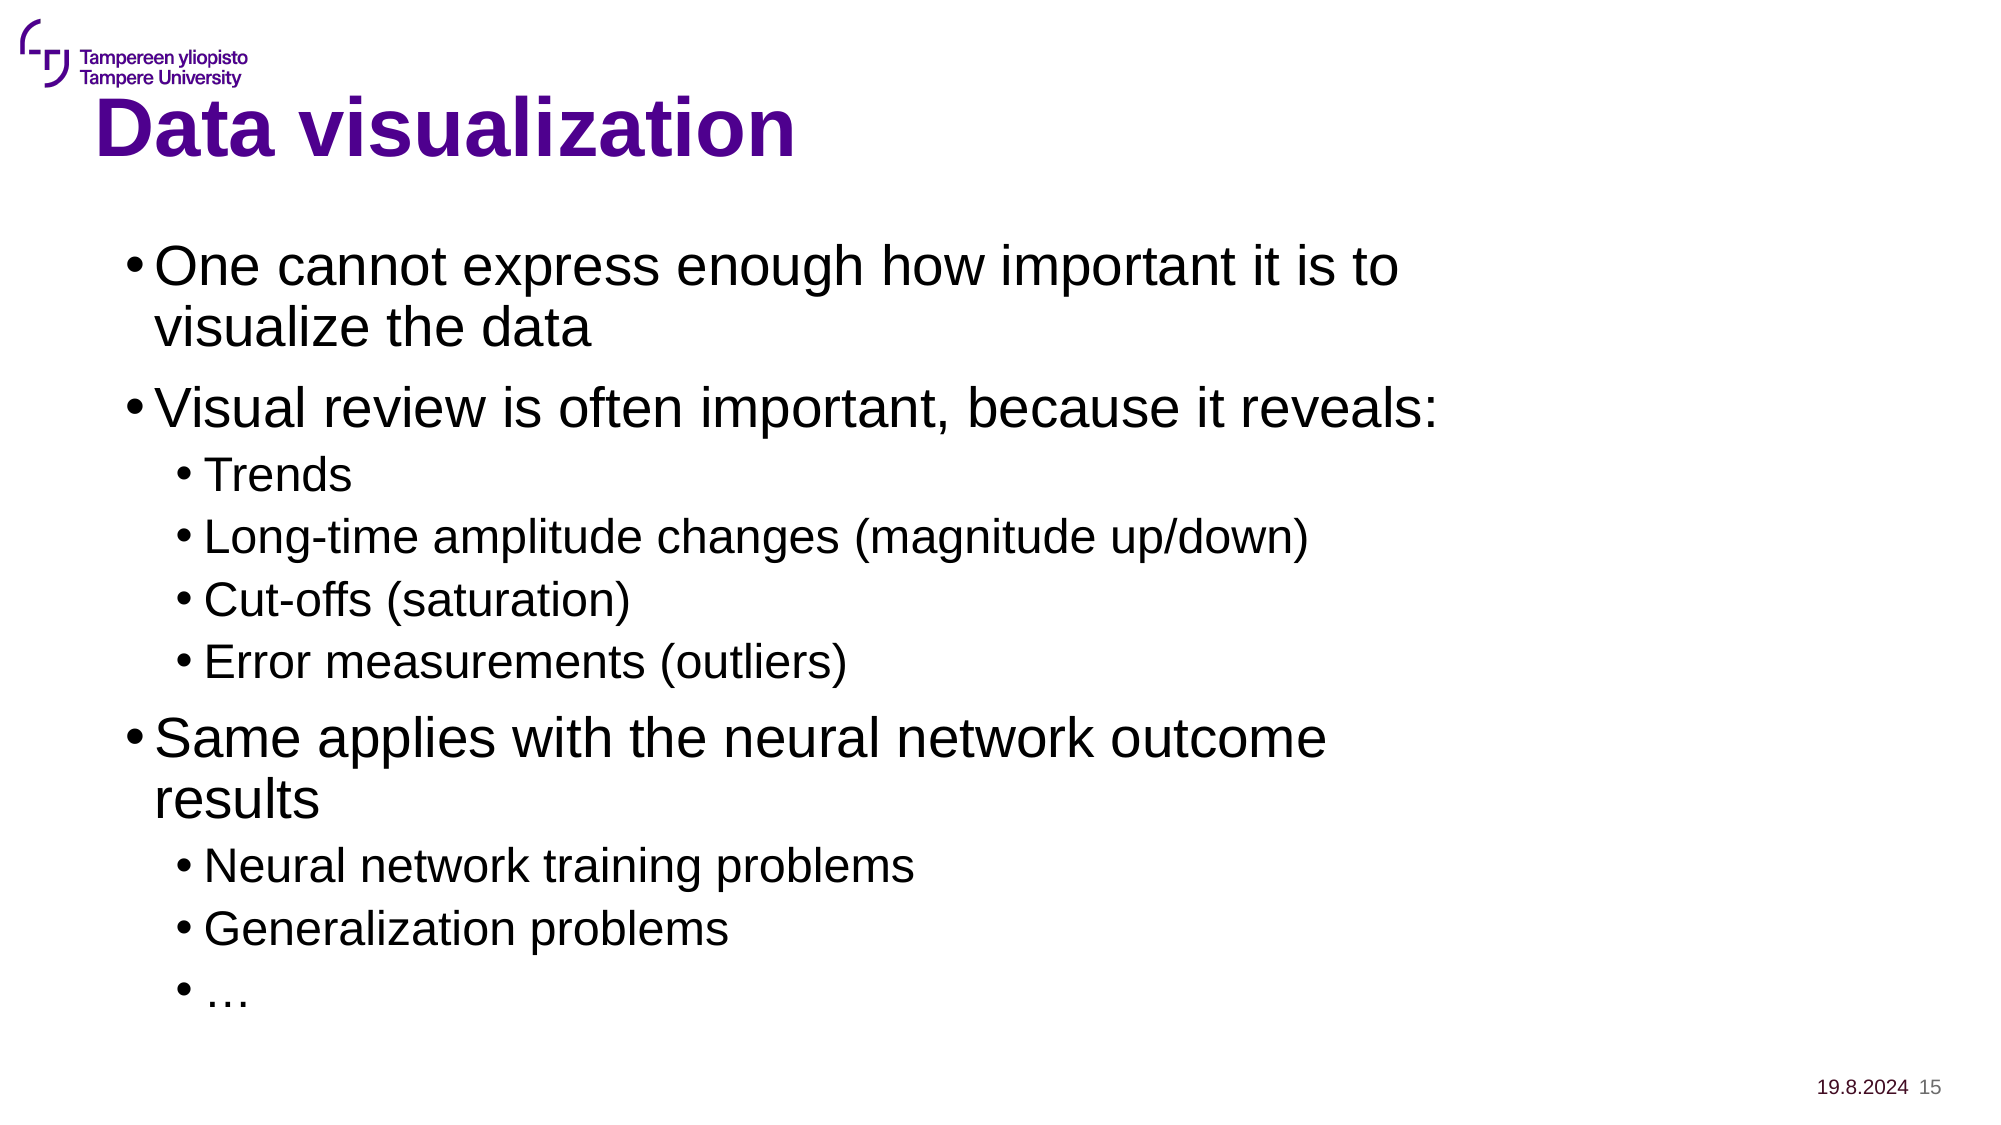

15
# Data visualization
One cannot express enough how important it is to visualize the data
Visual review is often important, because it reveals:
Trends
Long-time amplitude changes (magnitude up/down)
Cut-offs (saturation)
Error measurements (outliers)
Same applies with the neural network outcome results
Neural network training problems
Generalization problems
…
19.8.2024